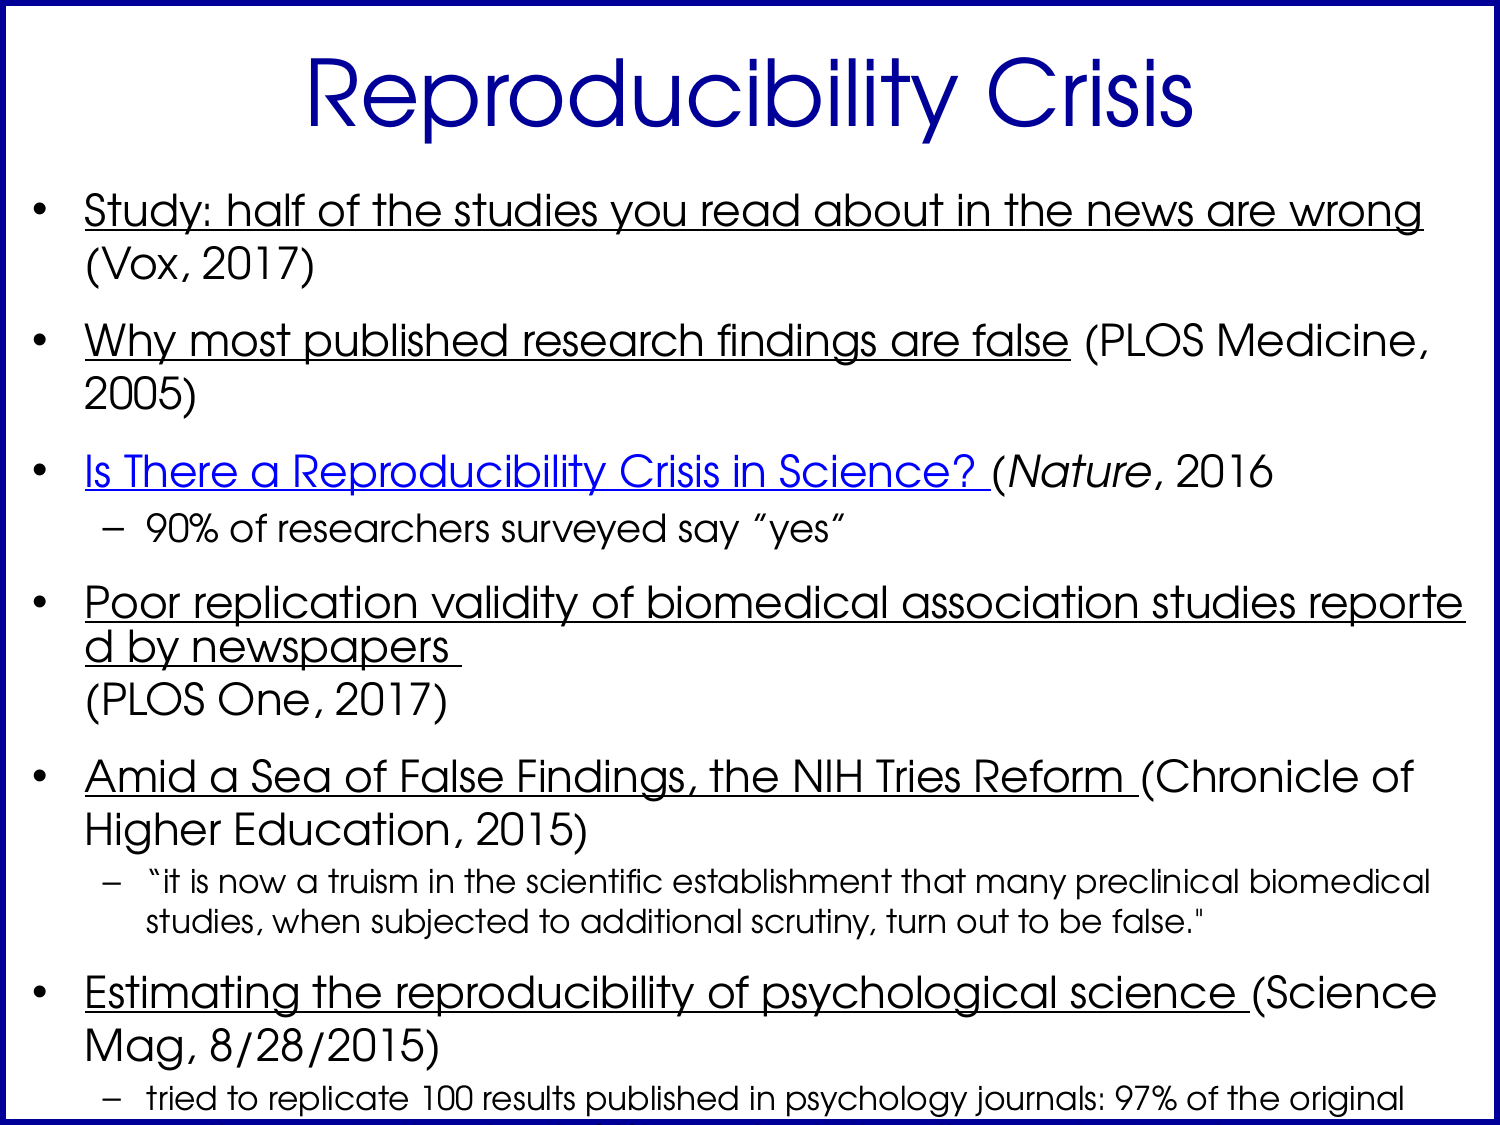

# Reproducibility Crisis
Study: half of the studies you read about in the news are wrong (Vox, 2017)
Why most published research findings are false (PLOS Medicine, 2005)
Is There a Reproducibility Crisis in Science? (Nature, 2016
90% of researchers surveyed say ”yes”
Poor replication validity of biomedical association studies reported by newspapers (PLOS One, 2017)
Amid a Sea of False Findings, the NIH Tries Reform (Chronicle of Higher Education, 2015)
“it is now a truism in the scientific establishment that many preclinical biomedical studies, when subjected to additional scrutiny, turn out to be false."
Estimating the reproducibility of psychological science (Science Mag, 8/28/2015)
tried to replicate 100 results published in psychology journals: 97% of the original results were significant, only 36% of replicated results were significant